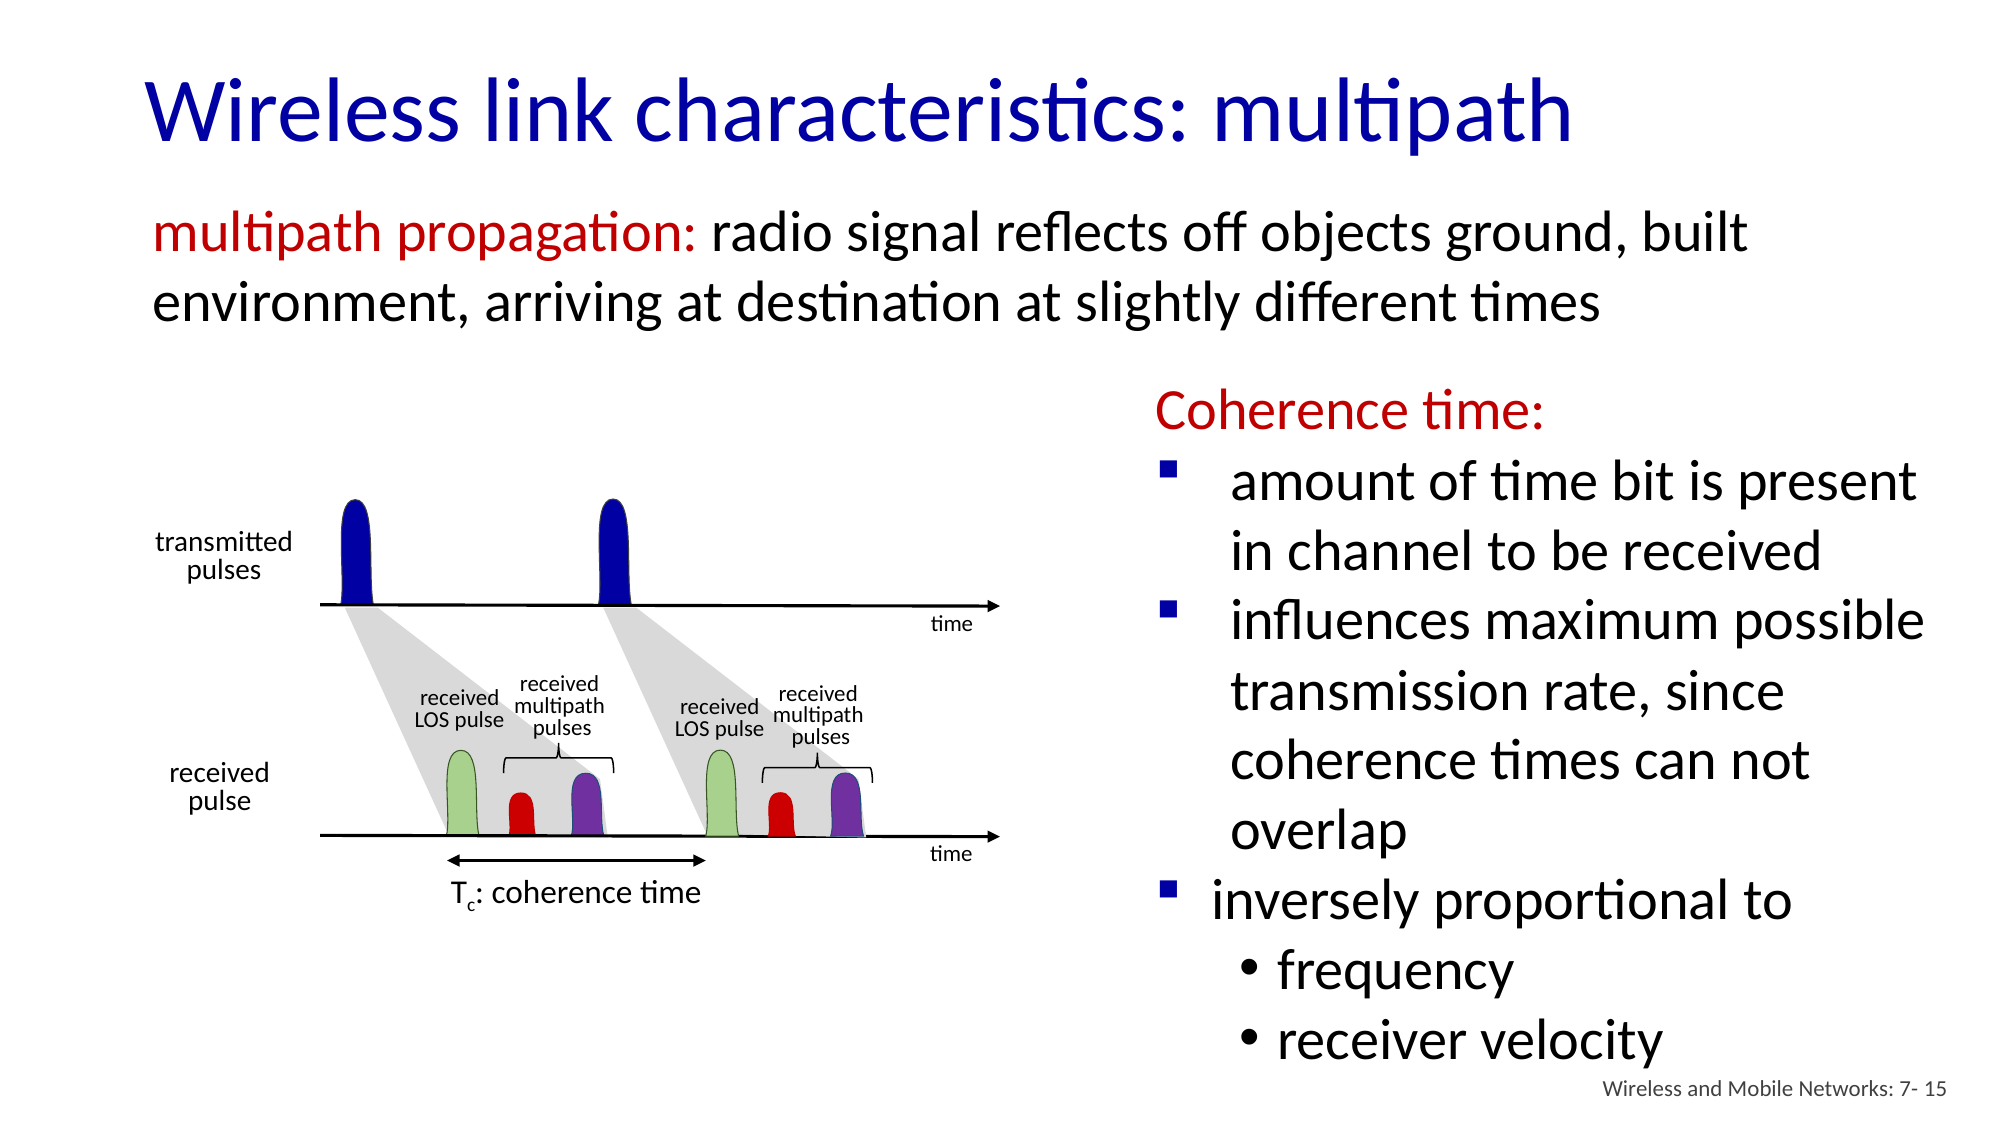

# Wireless link characteristics: multipath
multipath propagation: radio signal reflects off objects ground, built environment, arriving at destination at slightly different times

Coherence time:
amount of time bit is present in channel to be received
influences maximum possible transmission rate, since coherence times can not overlap
inversely proportional to
frequency
receiver velocity

transmitted
pulses
time

received
multipath
 pulses

received
LOS pulse

received
multipath
 pulses

received
LOS pulse

received
pulse
time
Tc: coherence time
Wireless and Mobile Networks: 7- 15